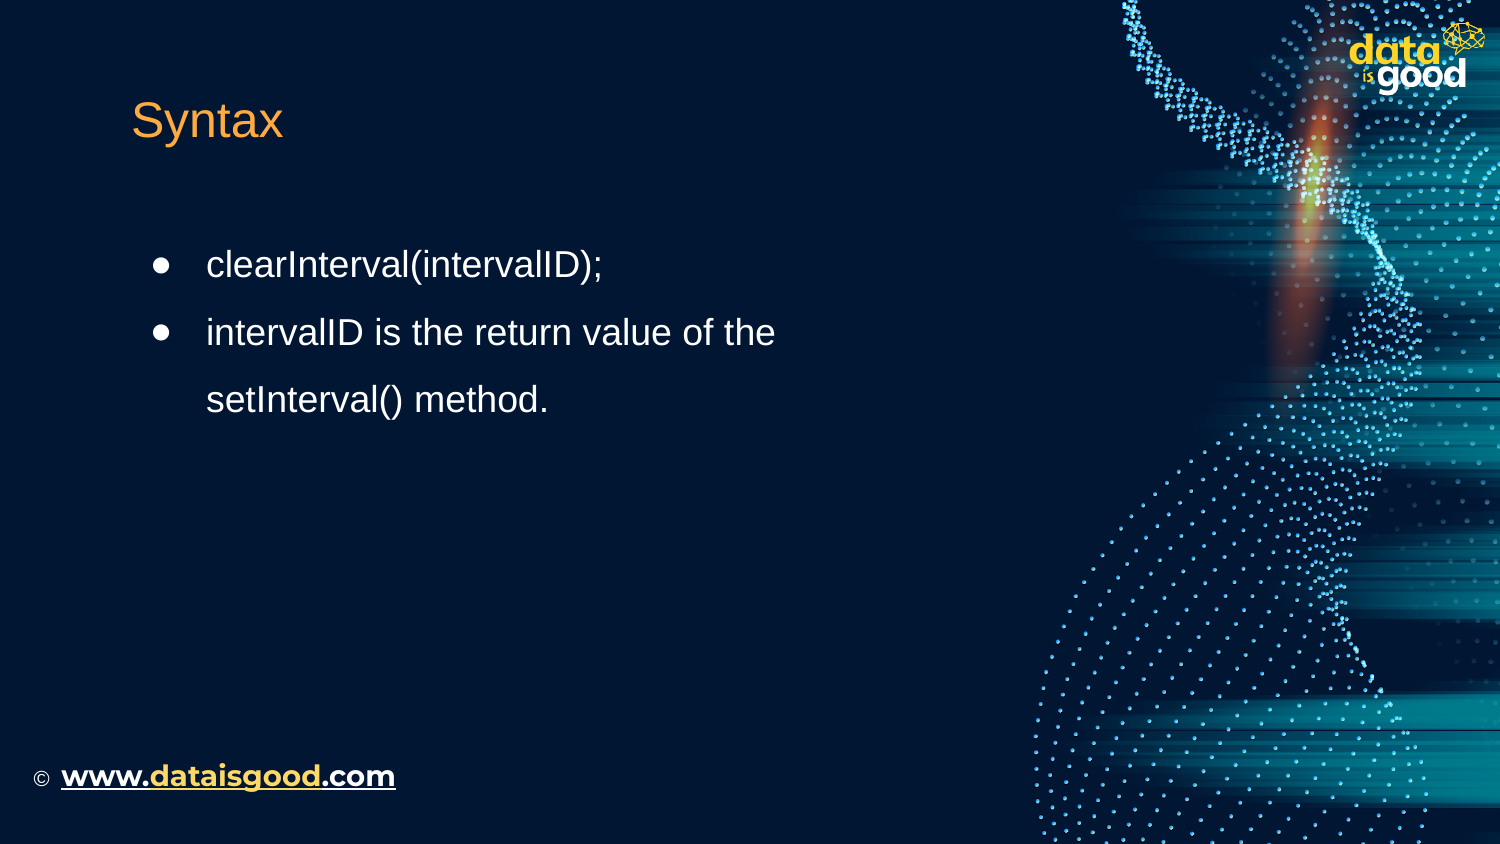

# Syntax
clearInterval(intervalID);
intervalID is the return value of the setInterval() method.